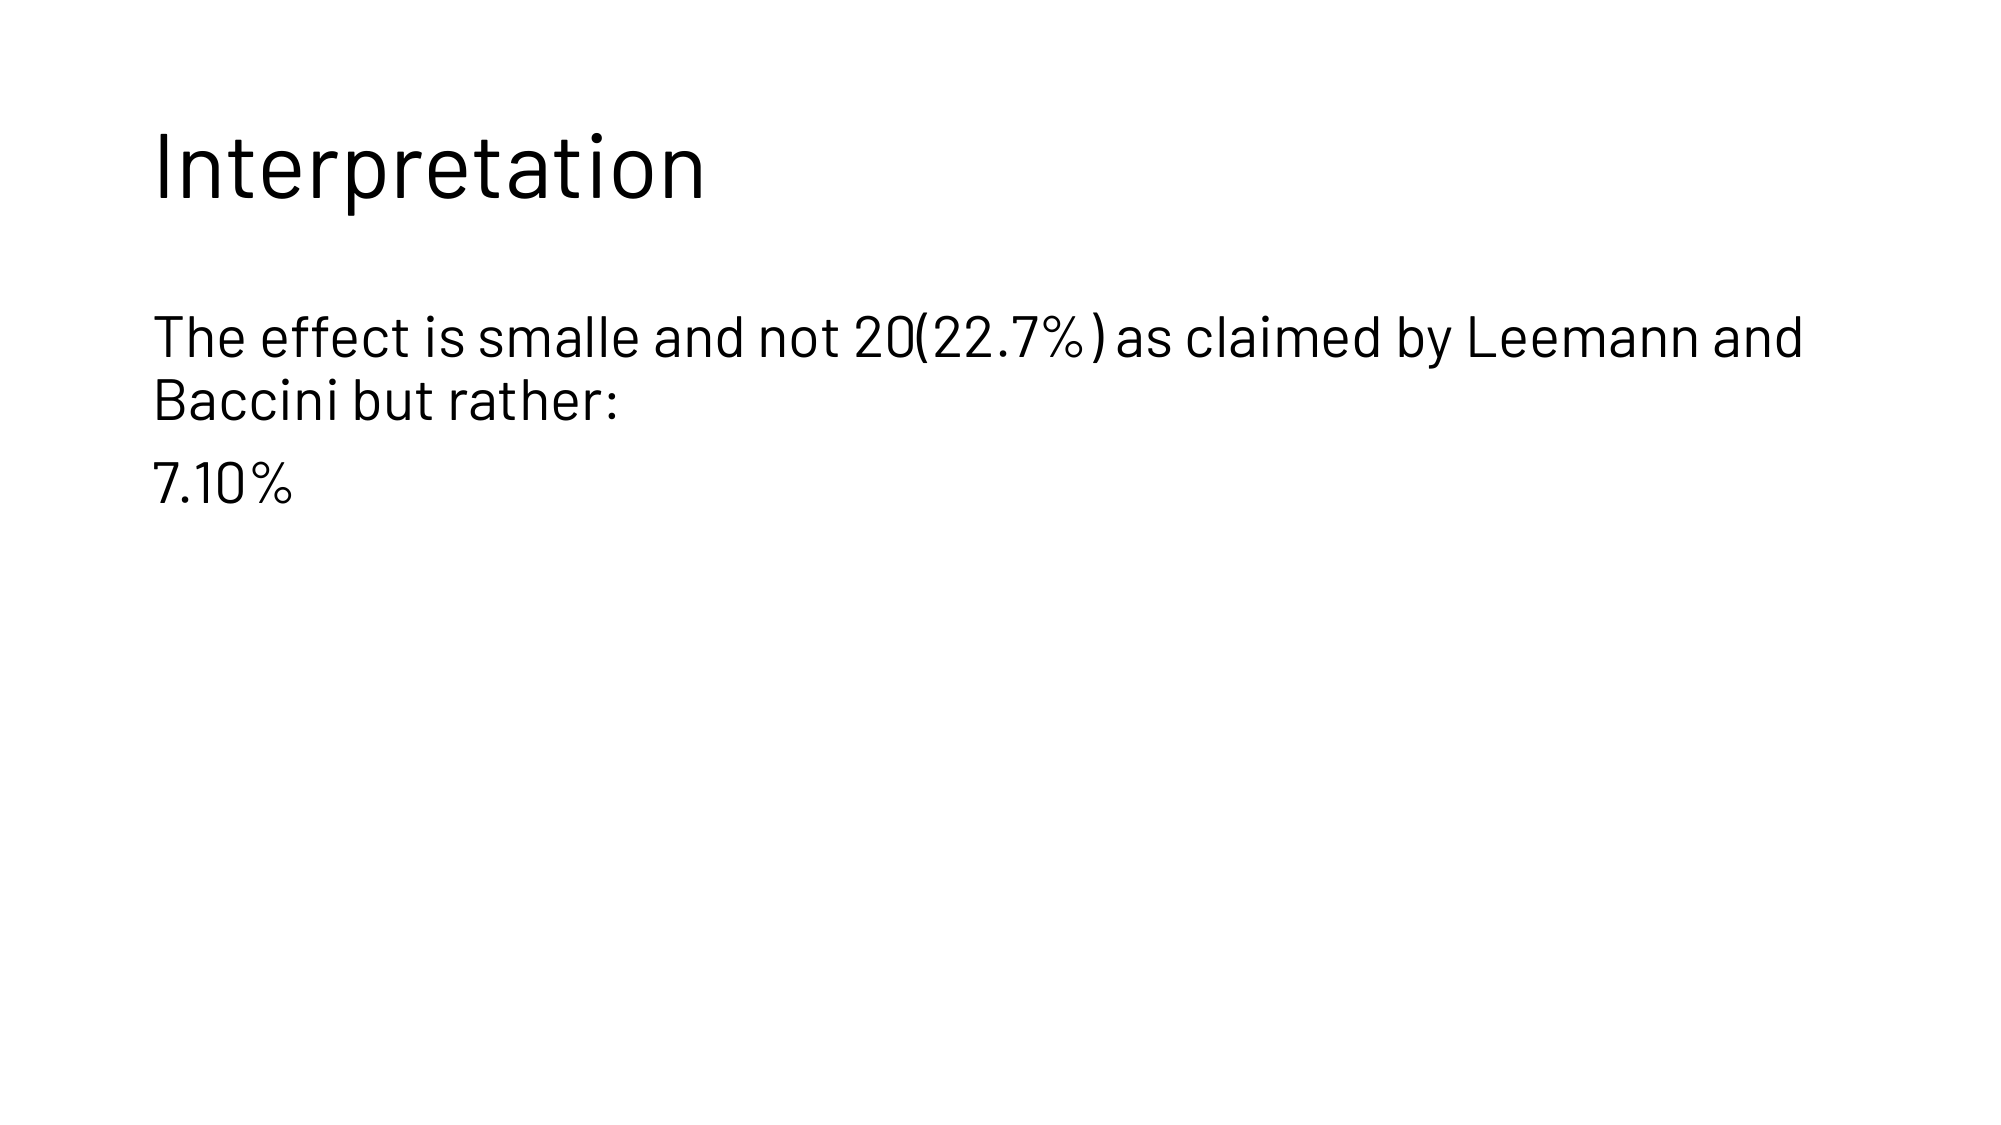

# Interpretation
The effect is smalle and not 20(22.7%) as claimed by Leemann and Baccini but rather:
7.10%